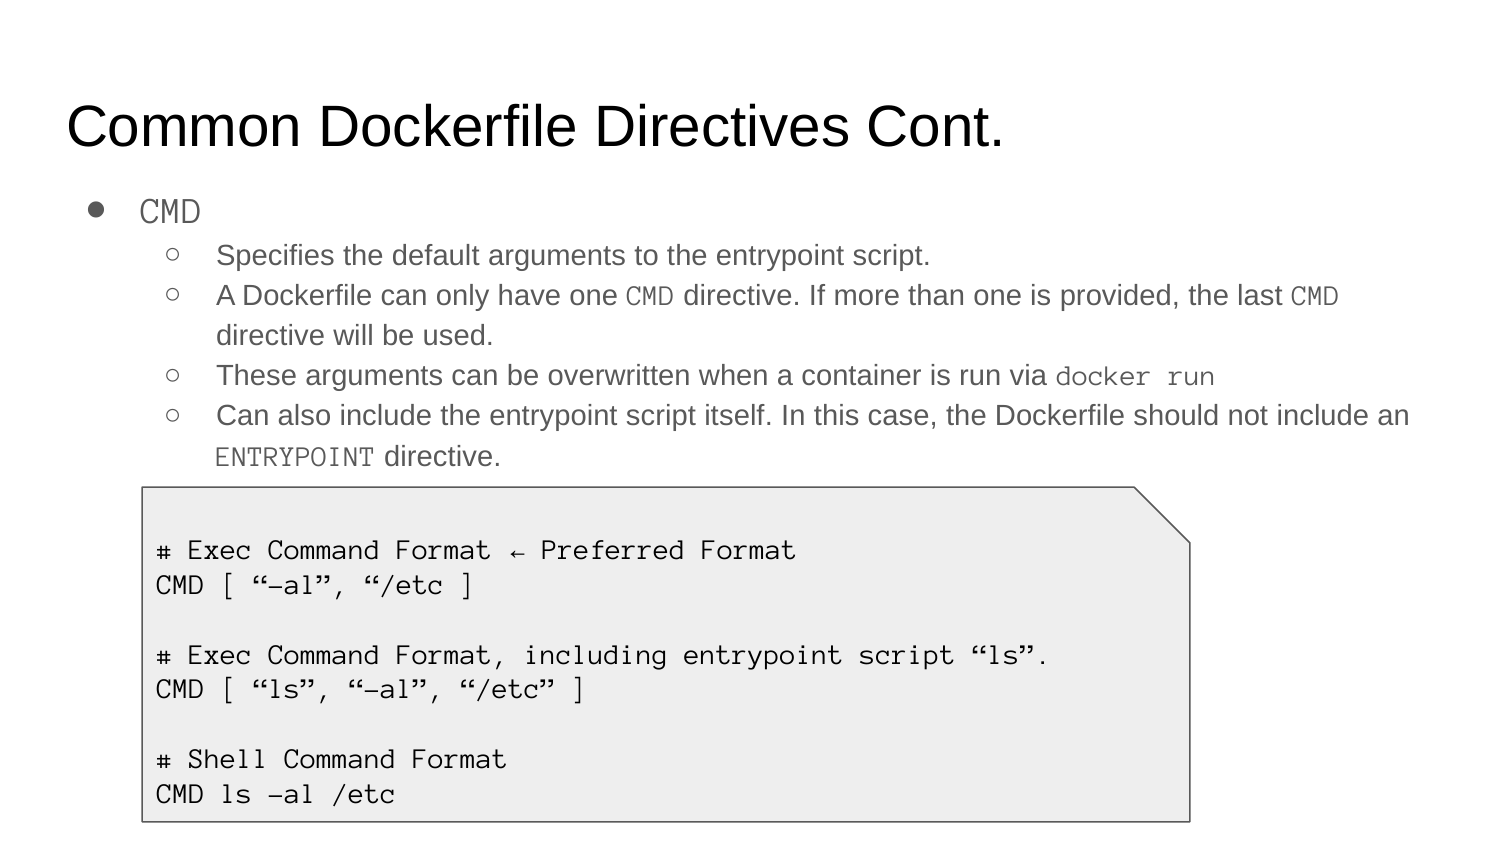

# Common Dockerfile Directives Cont.
CMD
Specifies the default arguments to the entrypoint script.
A Dockerfile can only have one CMD directive. If more than one is provided, the last CMD directive will be used.
These arguments can be overwritten when a container is run via docker run
Can also include the entrypoint script itself. In this case, the Dockerfile should not include an ENTRYPOINT directive.

# Exec Command Format ← Preferred Format
CMD [ “-al”, “/etc ]

# Exec Command Format, including entrypoint script “ls”.
CMD [ “ls”, “-al”, “/etc” ]

# Shell Command Format
CMD ls -al /etc